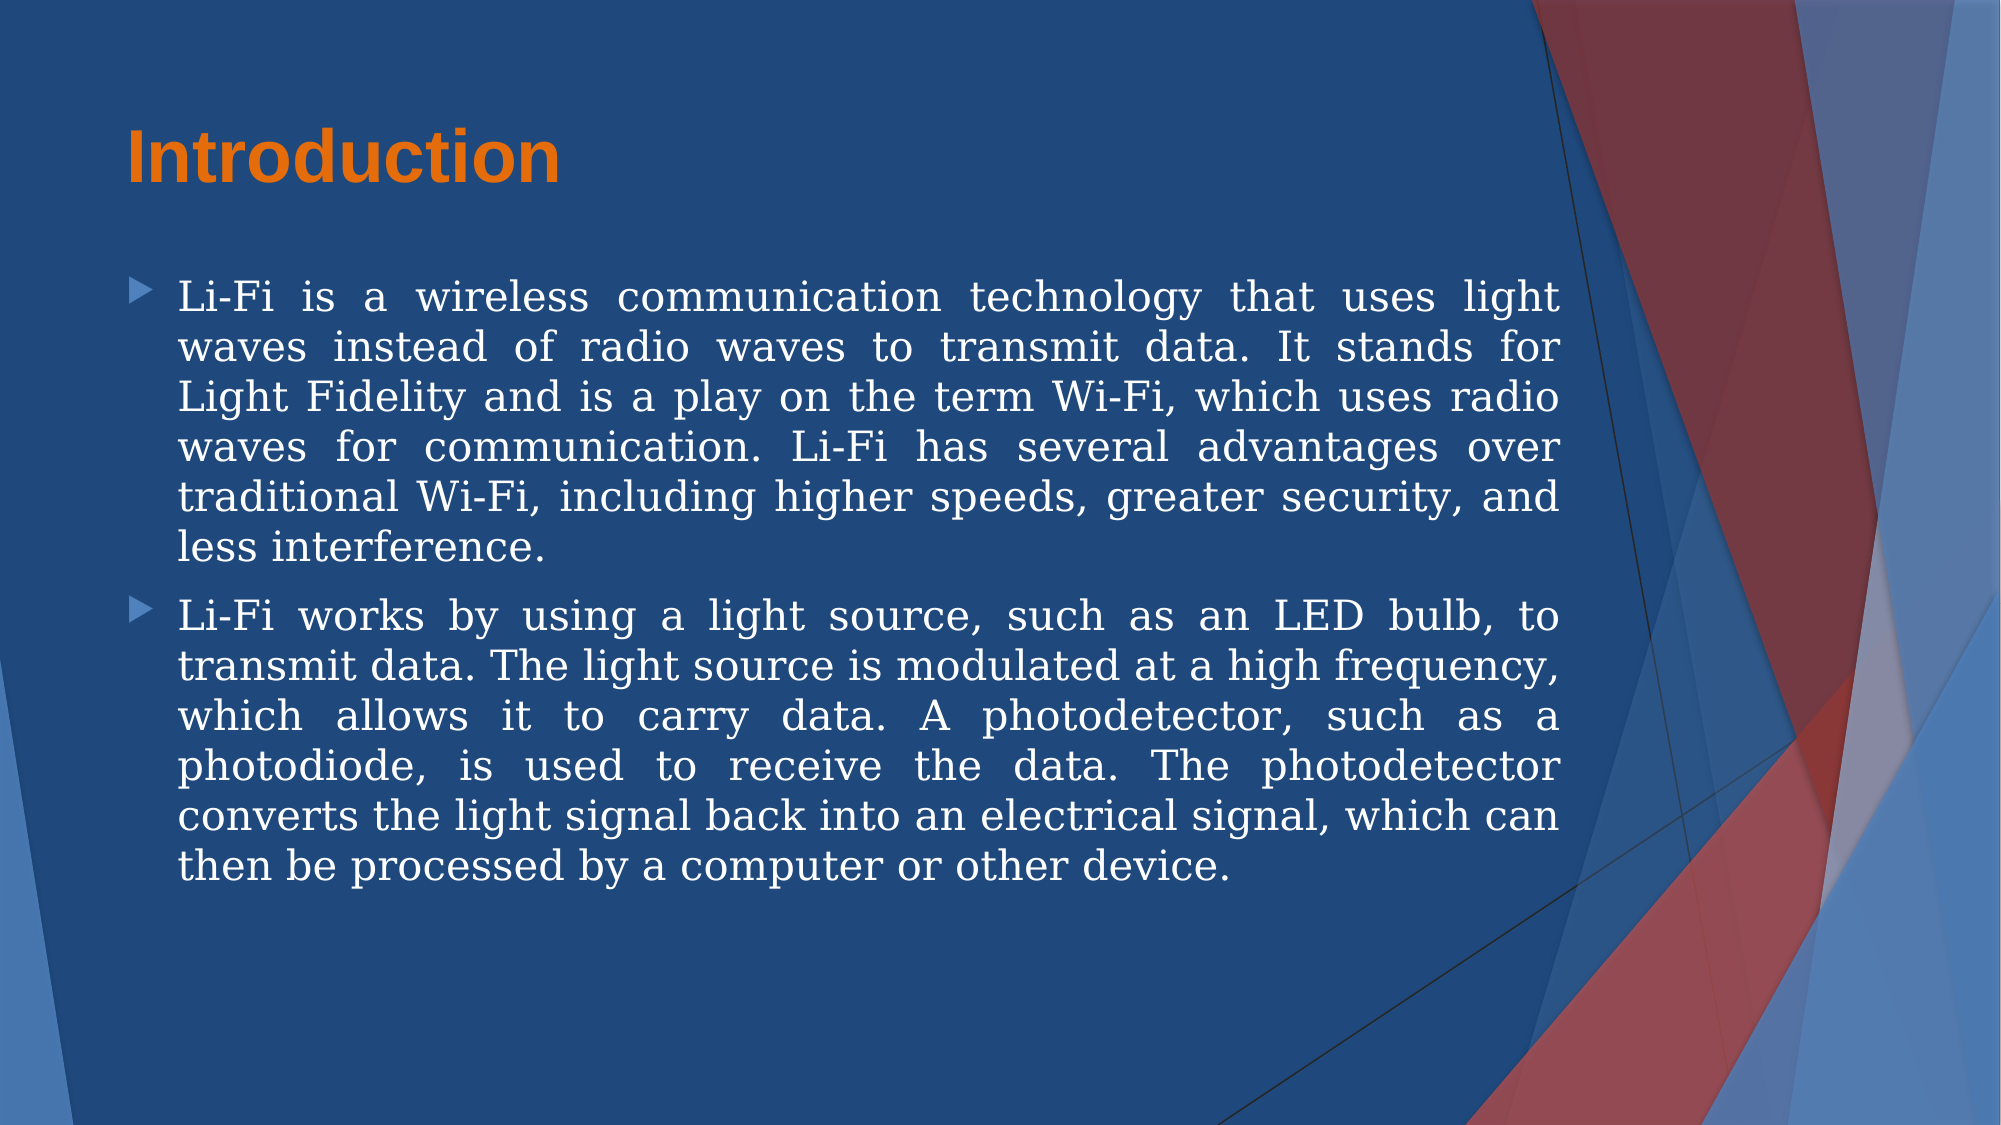

# Introduction
Li-Fi is a wireless communication technology that uses light waves instead of radio waves to transmit data. It stands for Light Fidelity and is a play on the term Wi-Fi, which uses radio waves for communication. Li-Fi has several advantages over traditional Wi-Fi, including higher speeds, greater security, and less interference.
Li-Fi works by using a light source, such as an LED bulb, to transmit data. The light source is modulated at a high frequency, which allows it to carry data. A photodetector, such as a photodiode, is used to receive the data. The photodetector converts the light signal back into an electrical signal, which can then be processed by a computer or other device.